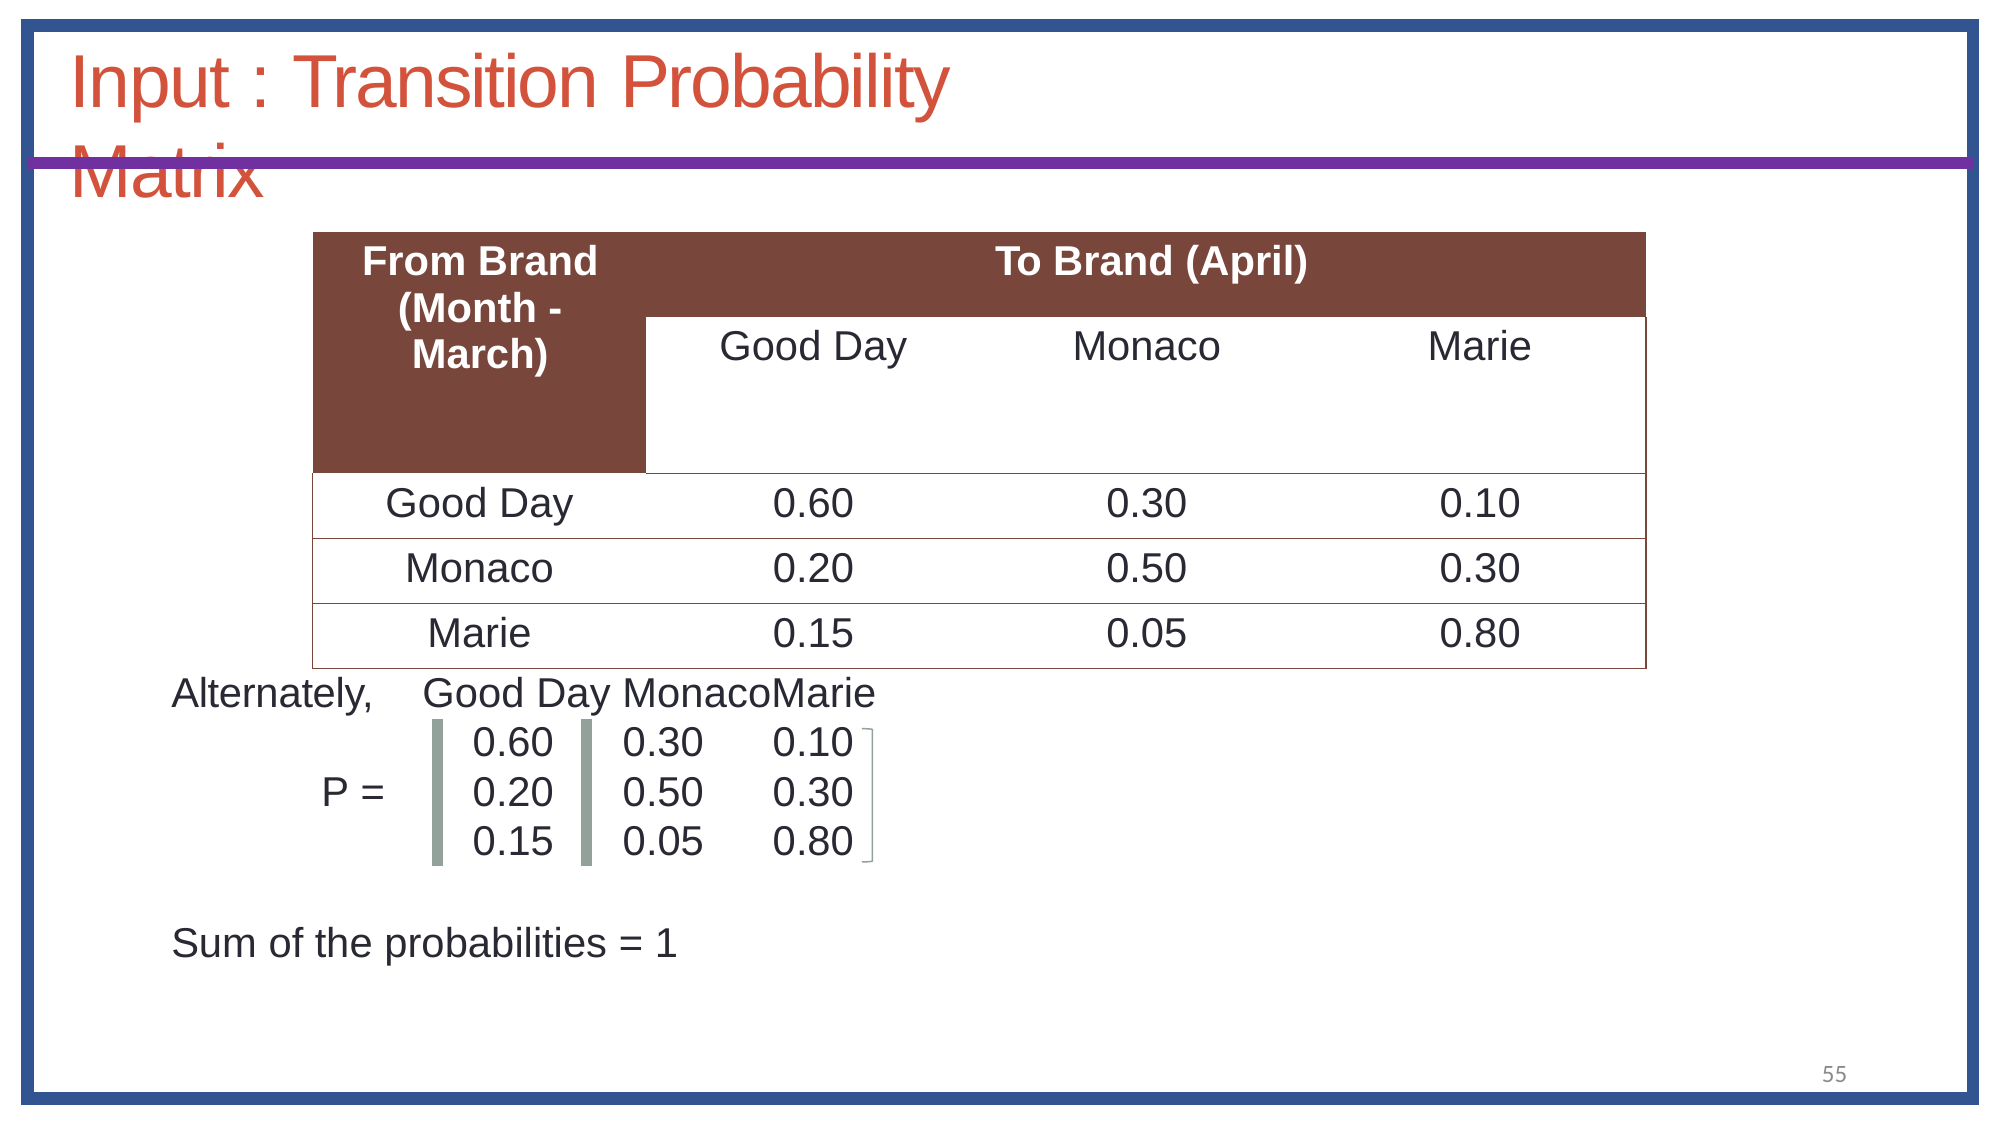

15
08-10-2016

# Input : Transition Probability Matrix
| From Brand (Month - March) | To Brand (April) |  |  |
| --- | --- | --- | --- |
|  | Good Day | Monaco | Marie |
| Good Day | 0.60 | 0.30 | 0.10 |
| Monaco | 0.20 | 0.50 | 0.30 |
| Marie | 0.15 | 0.05 | 0.80 |
Alternately,
Good Day MonacoMarie
|  | 0.60 | 0.30 | 0.10 |
| --- | --- | --- | --- |
| P = | 0.20 | 0.50 | 0.30 |
|  | 0.15 | 0.05 | 0.80 |

Sum of the probabilities = 1
55